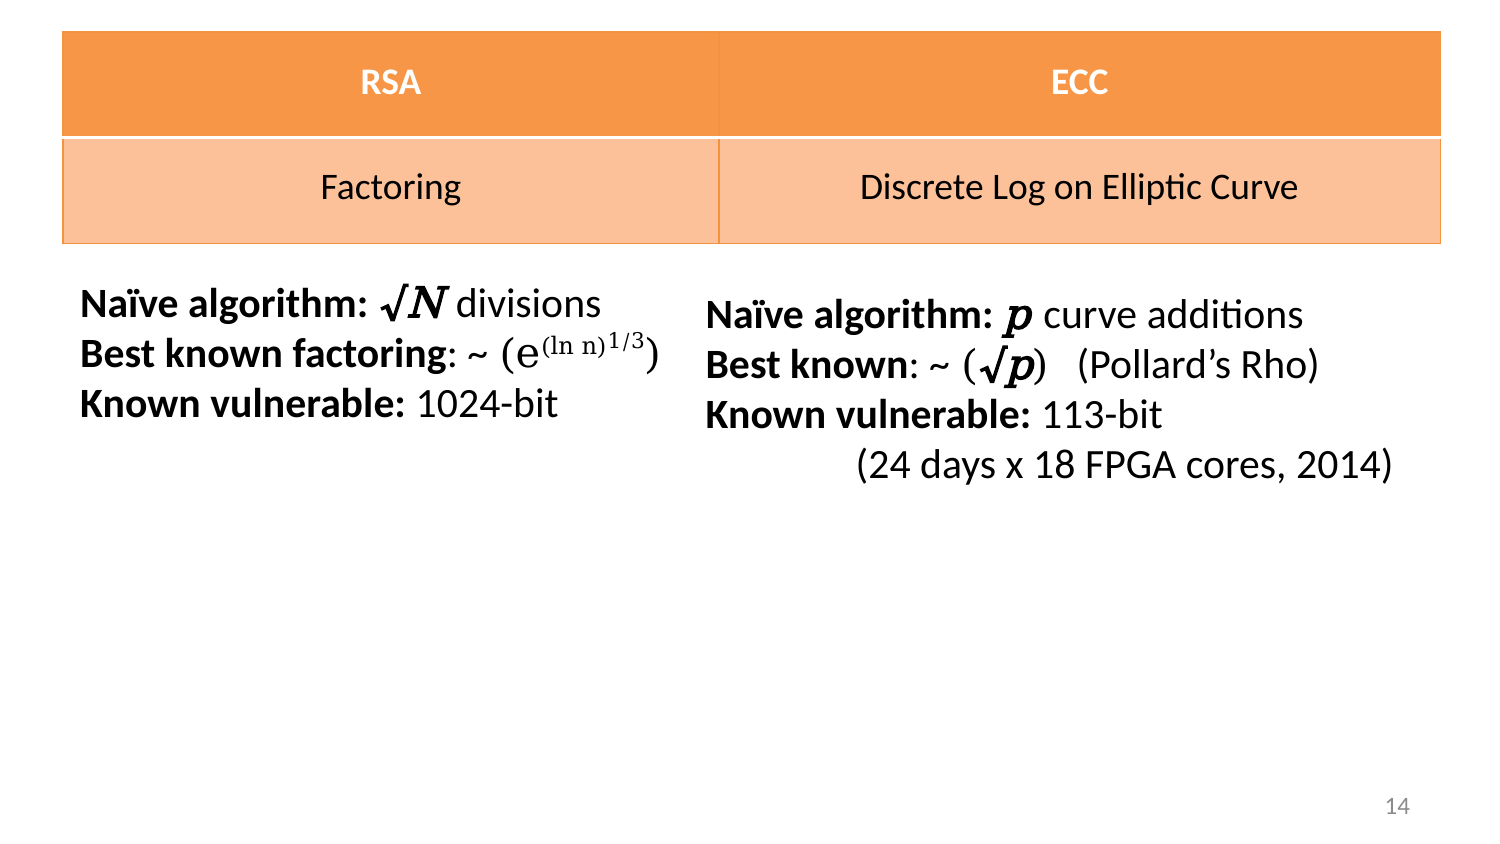

| RSA | ECC |
| --- | --- |
| Factoring | Discrete Log on Elliptic Curve |
Naïve algorithm: √N divisions
Best known factoring: ~ (e(ln n)1/3)
Known vulnerable: 1024-bit
Naïve algorithm: p curve additions
Best known: ~ (√p)  (Pollard’s Rho)
Known vulnerable: 113-bit
	(24 days x 18 FPGA cores, 2014)
14